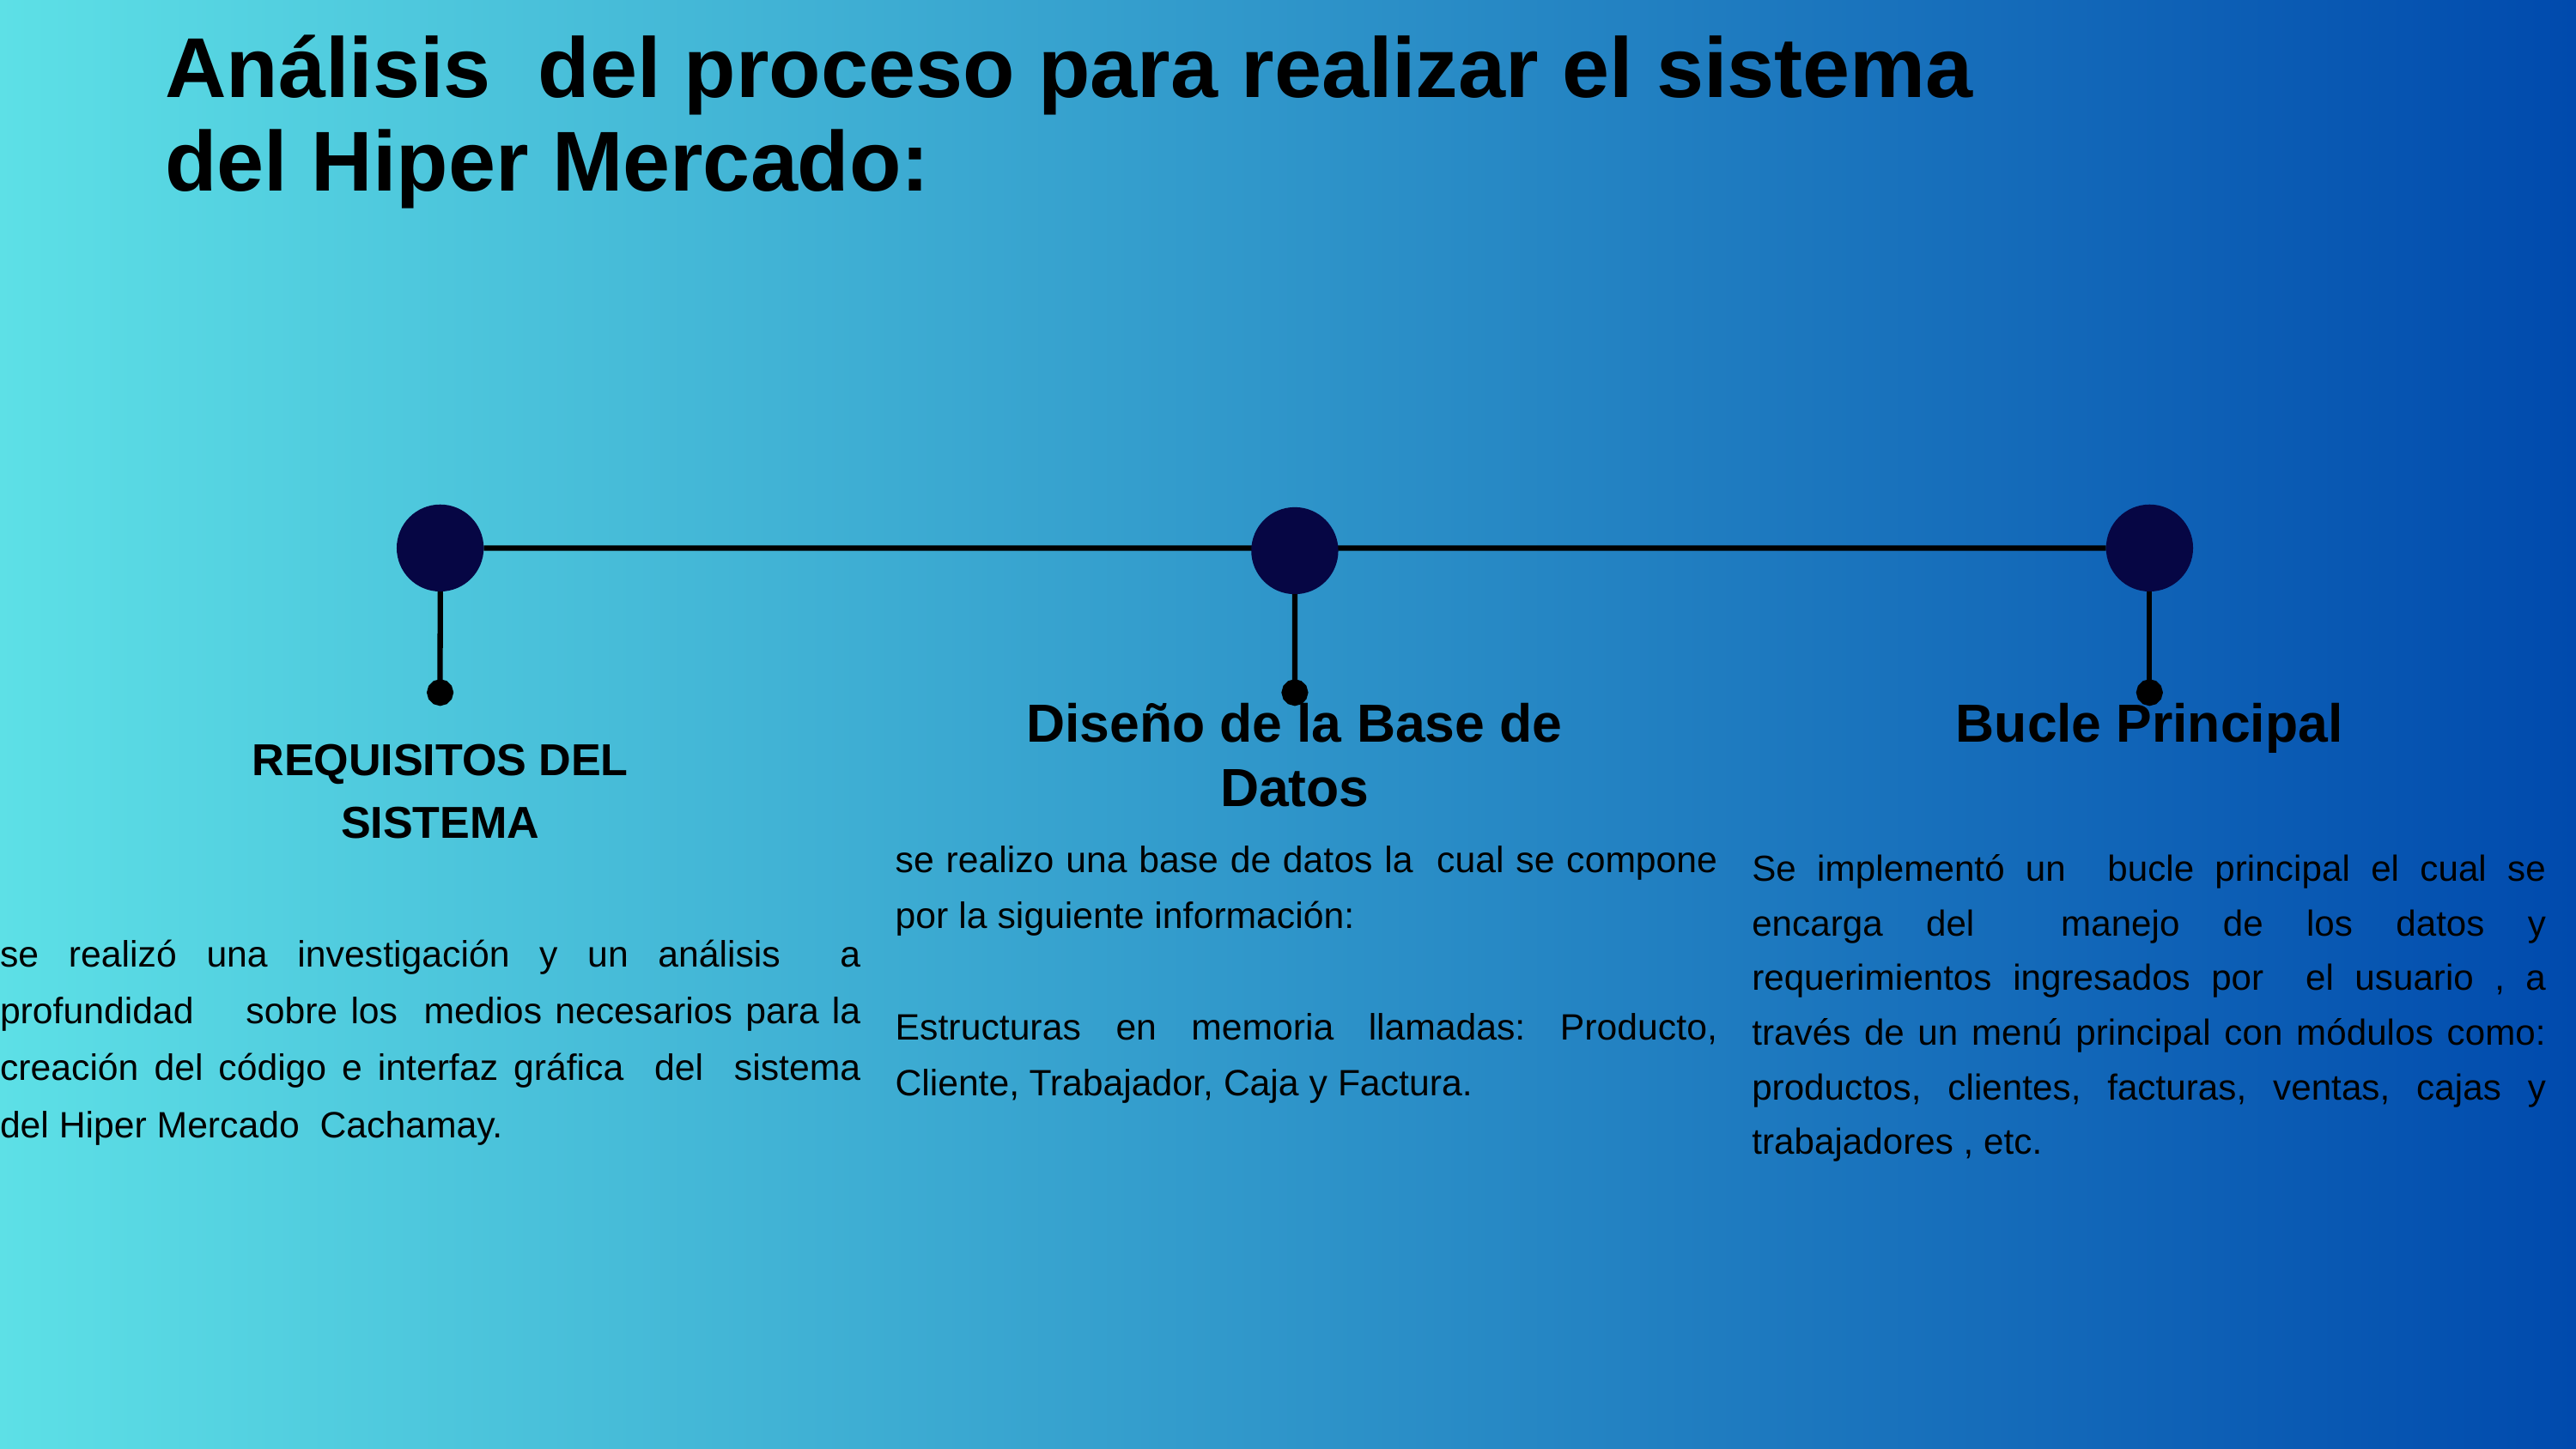

Análisis  del proceso para realizar el sistema del Hiper Mercado:

Diseño de la Base de Datos
Bucle Principal
REQUISITOS DEL
SISTEMA

Se implementó un  bucle principal el cual se encarga del  manejo de los datos y requerimientos ingresados por  el usuario , a través de un menú principal con módulos como: productos, clientes, facturas, ventas, cajas y trabajadores , etc.
se realizo una base de datos la  cual se compone por la siguiente información:

Estructuras en memoria llamadas: Producto, Cliente, Trabajador, Caja y Factura.

se realizó una investigación y un análisis  a profundidad    sobre los  medios necesarios para la creación del código e interfaz gráfica  del  sistema del Hiper Mercado  Cachamay.